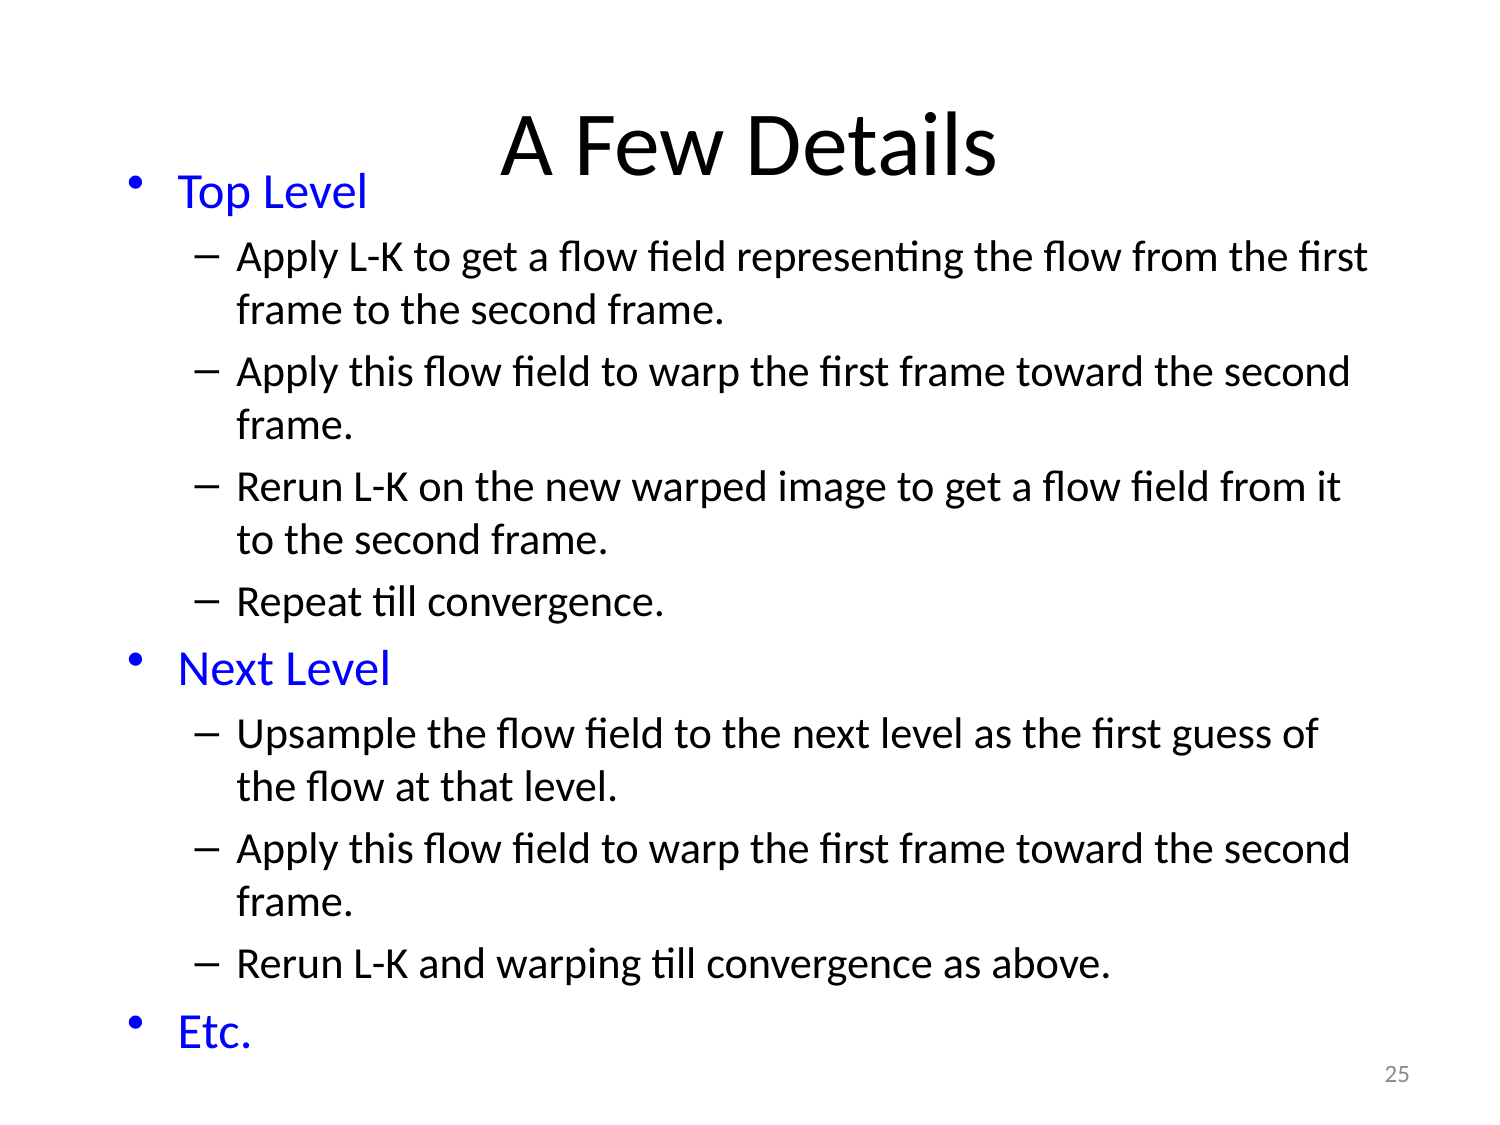

# A Few Details
Top Level
Apply L-K to get a flow field representing the flow from the first frame to the second frame.
Apply this flow field to warp the first frame toward the second frame.
Rerun L-K on the new warped image to get a flow field from it to the second frame.
Repeat till convergence.
Next Level
Upsample the flow field to the next level as the first guess of the flow at that level.
Apply this flow field to warp the first frame toward the second frame.
Rerun L-K and warping till convergence as above.
Etc.
25